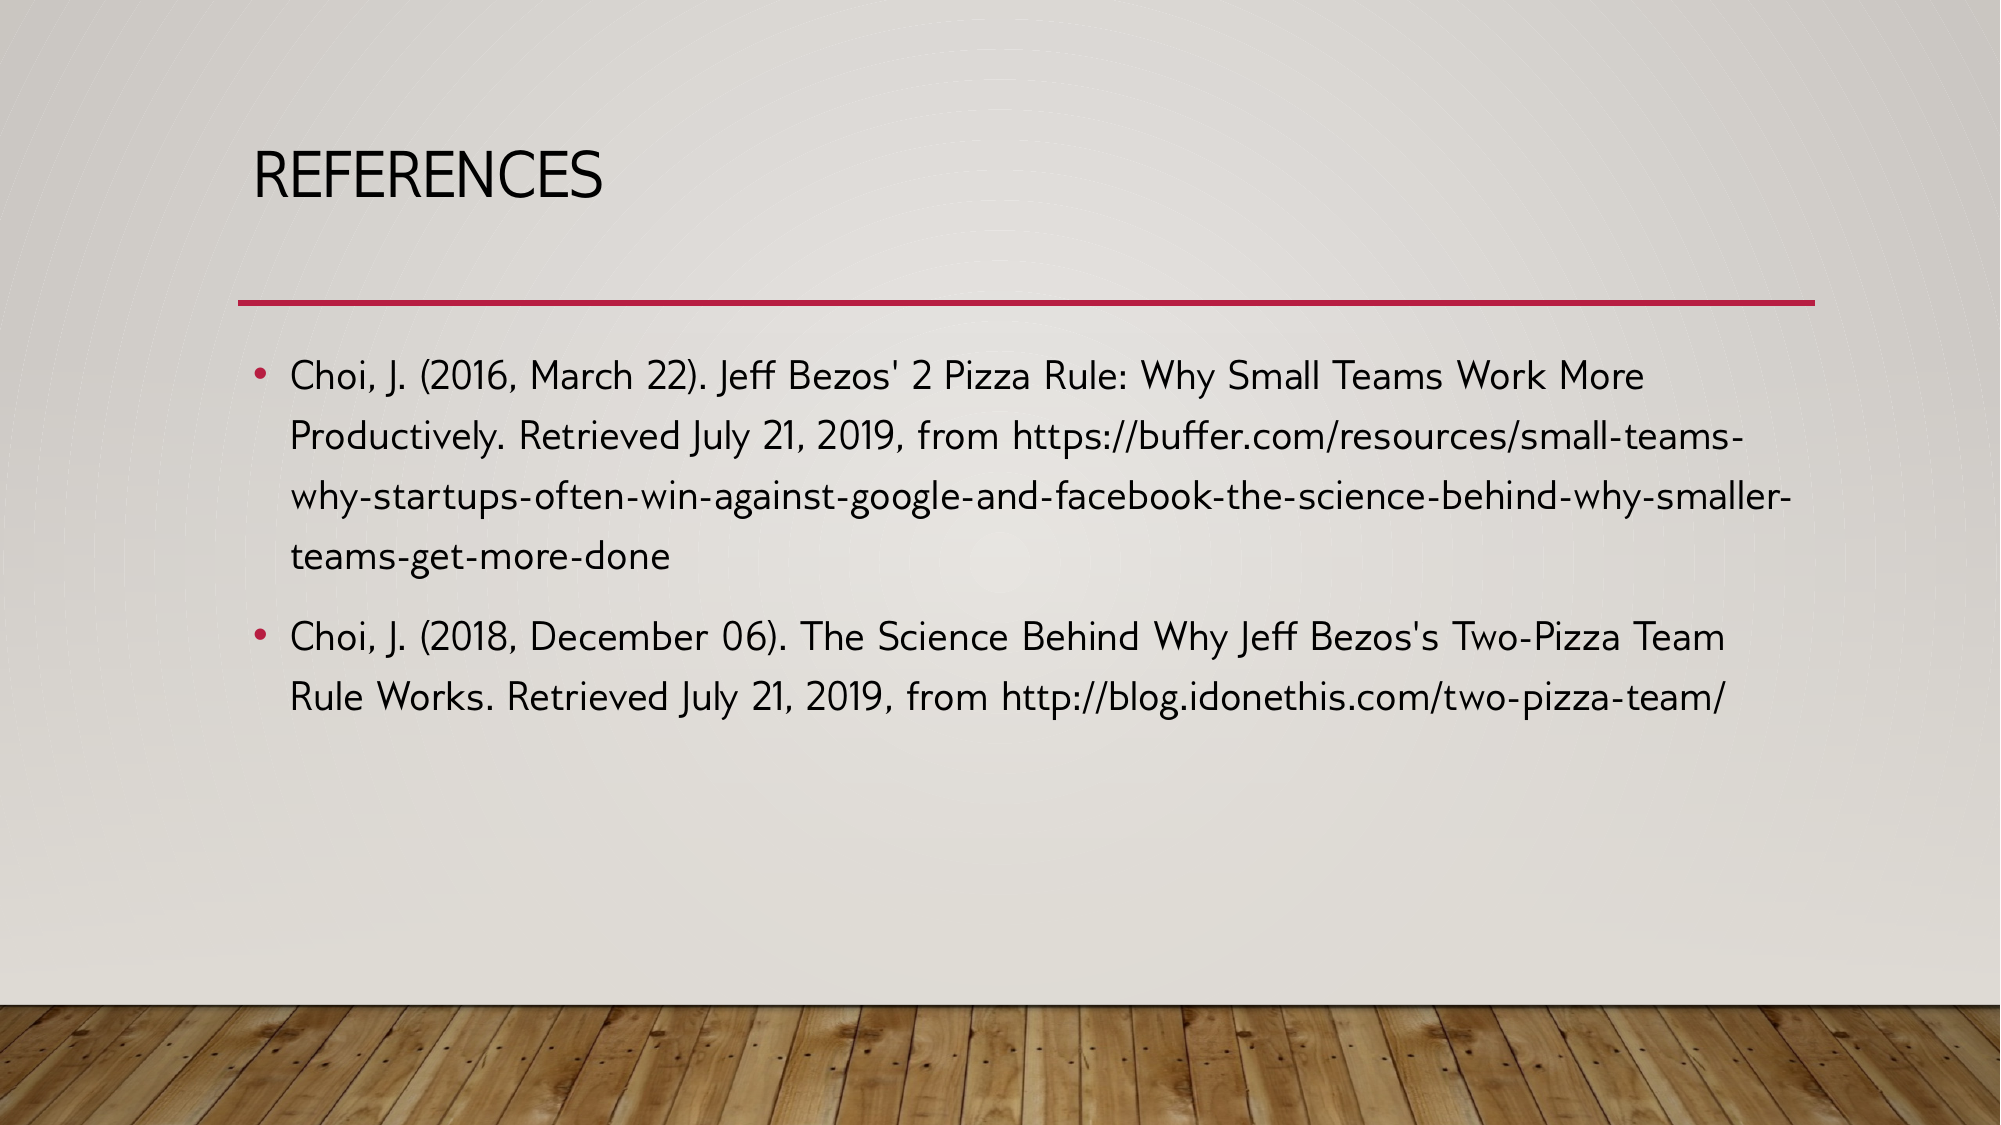

# References
Choi, J. (2016, March 22). Jeff Bezos' 2 Pizza Rule: Why Small Teams Work More Productively. Retrieved July 21, 2019, from https://buffer.com/resources/small-teams-why-startups-often-win-against-google-and-facebook-the-science-behind-why-smaller-teams-get-more-done
Choi, J. (2018, December 06). The Science Behind Why Jeff Bezos's Two-Pizza Team Rule Works. Retrieved July 21, 2019, from http://blog.idonethis.com/two-pizza-team/